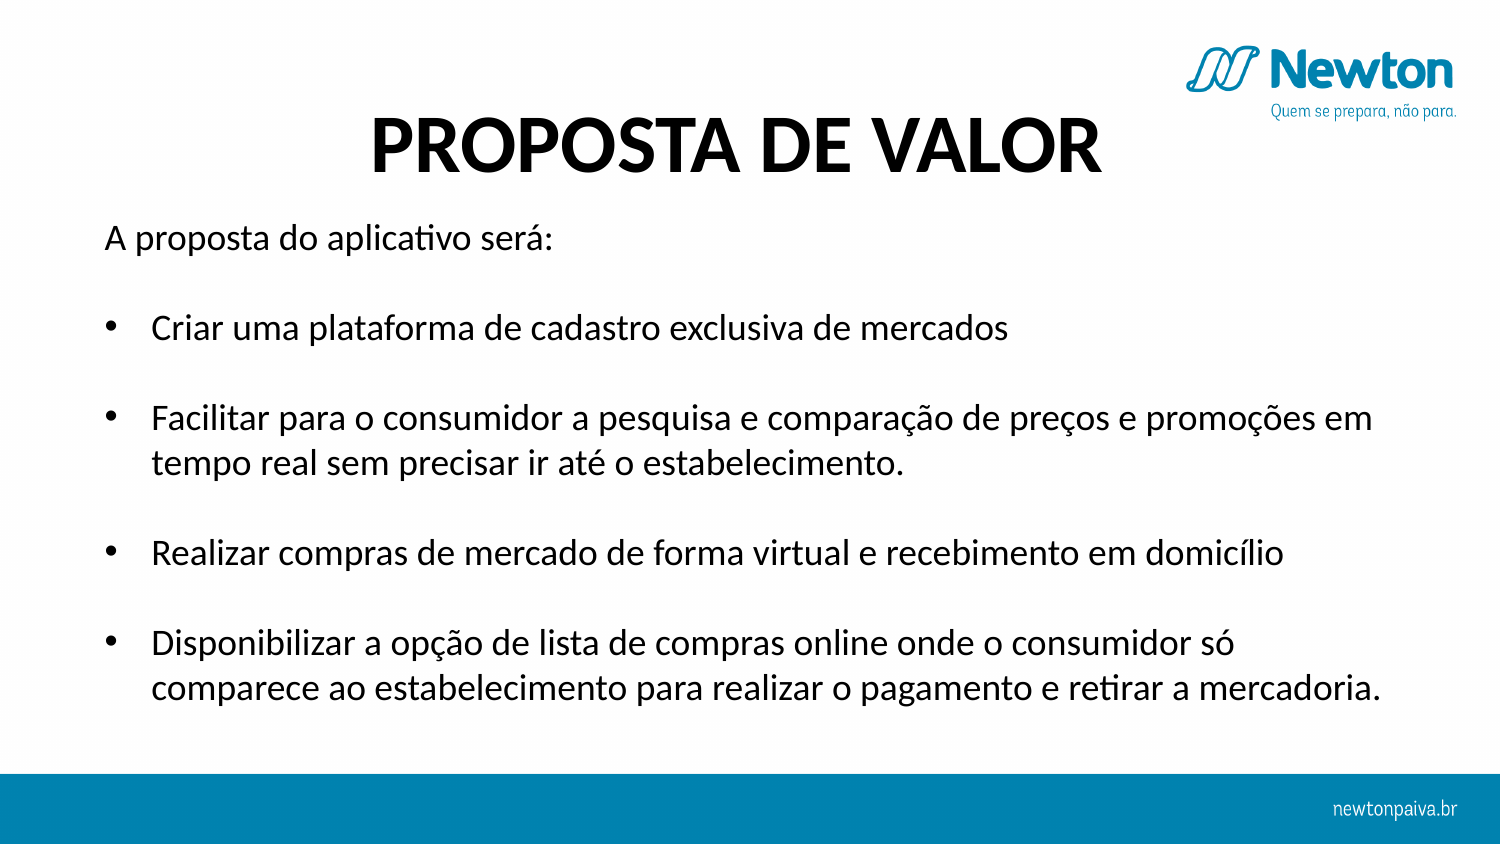

PROPOSTA DE VALOR

A proposta do aplicativo será:

Criar uma plataforma de cadastro exclusiva de mercados

Facilitar para o consumidor a pesquisa e comparação de preços e promoções em tempo real sem precisar ir até o estabelecimento.

Realizar compras de mercado de forma virtual e recebimento em domicílio

Disponibilizar a opção de lista de compras online onde o consumidor só comparece ao estabelecimento para realizar o pagamento e retirar a mercadoria.